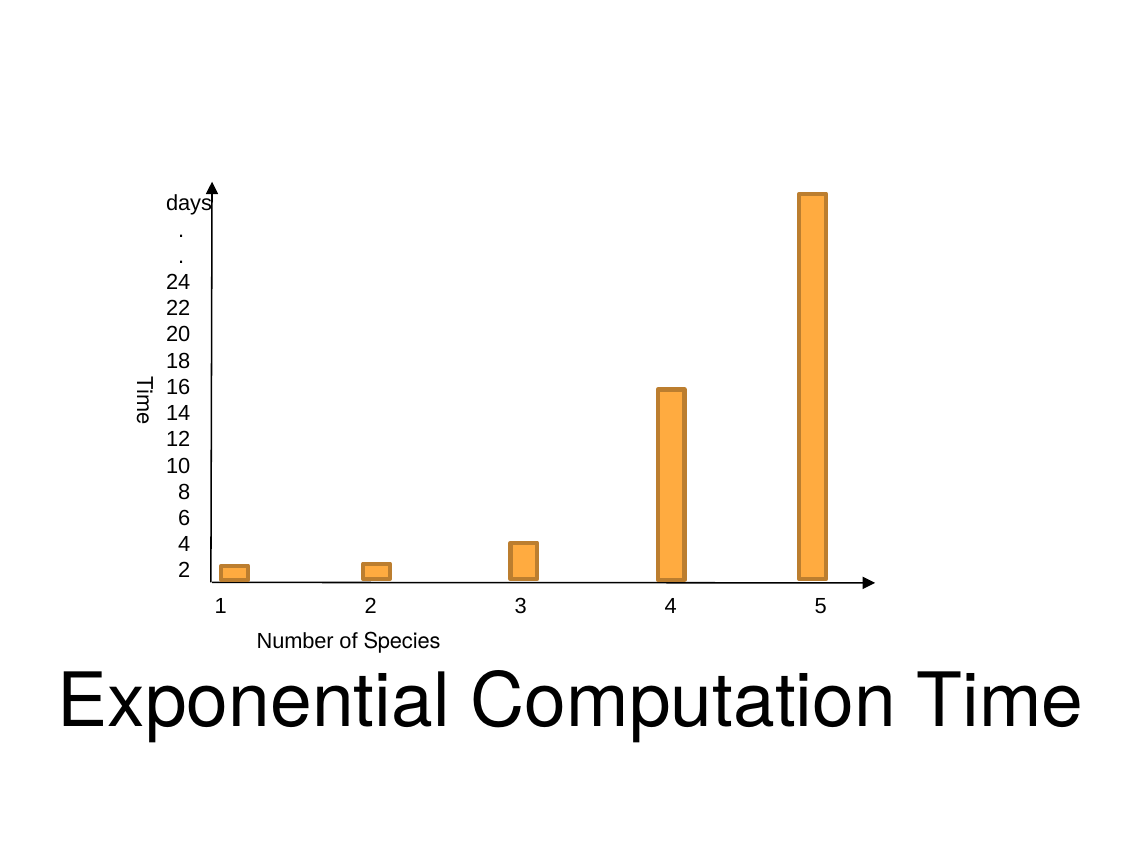

days
  .
  .
24
22
20
18
16
14
12
10
  8
  6
  4
  2

Time

1	2	3	4	5
Number of Species
Exponential Computation Time